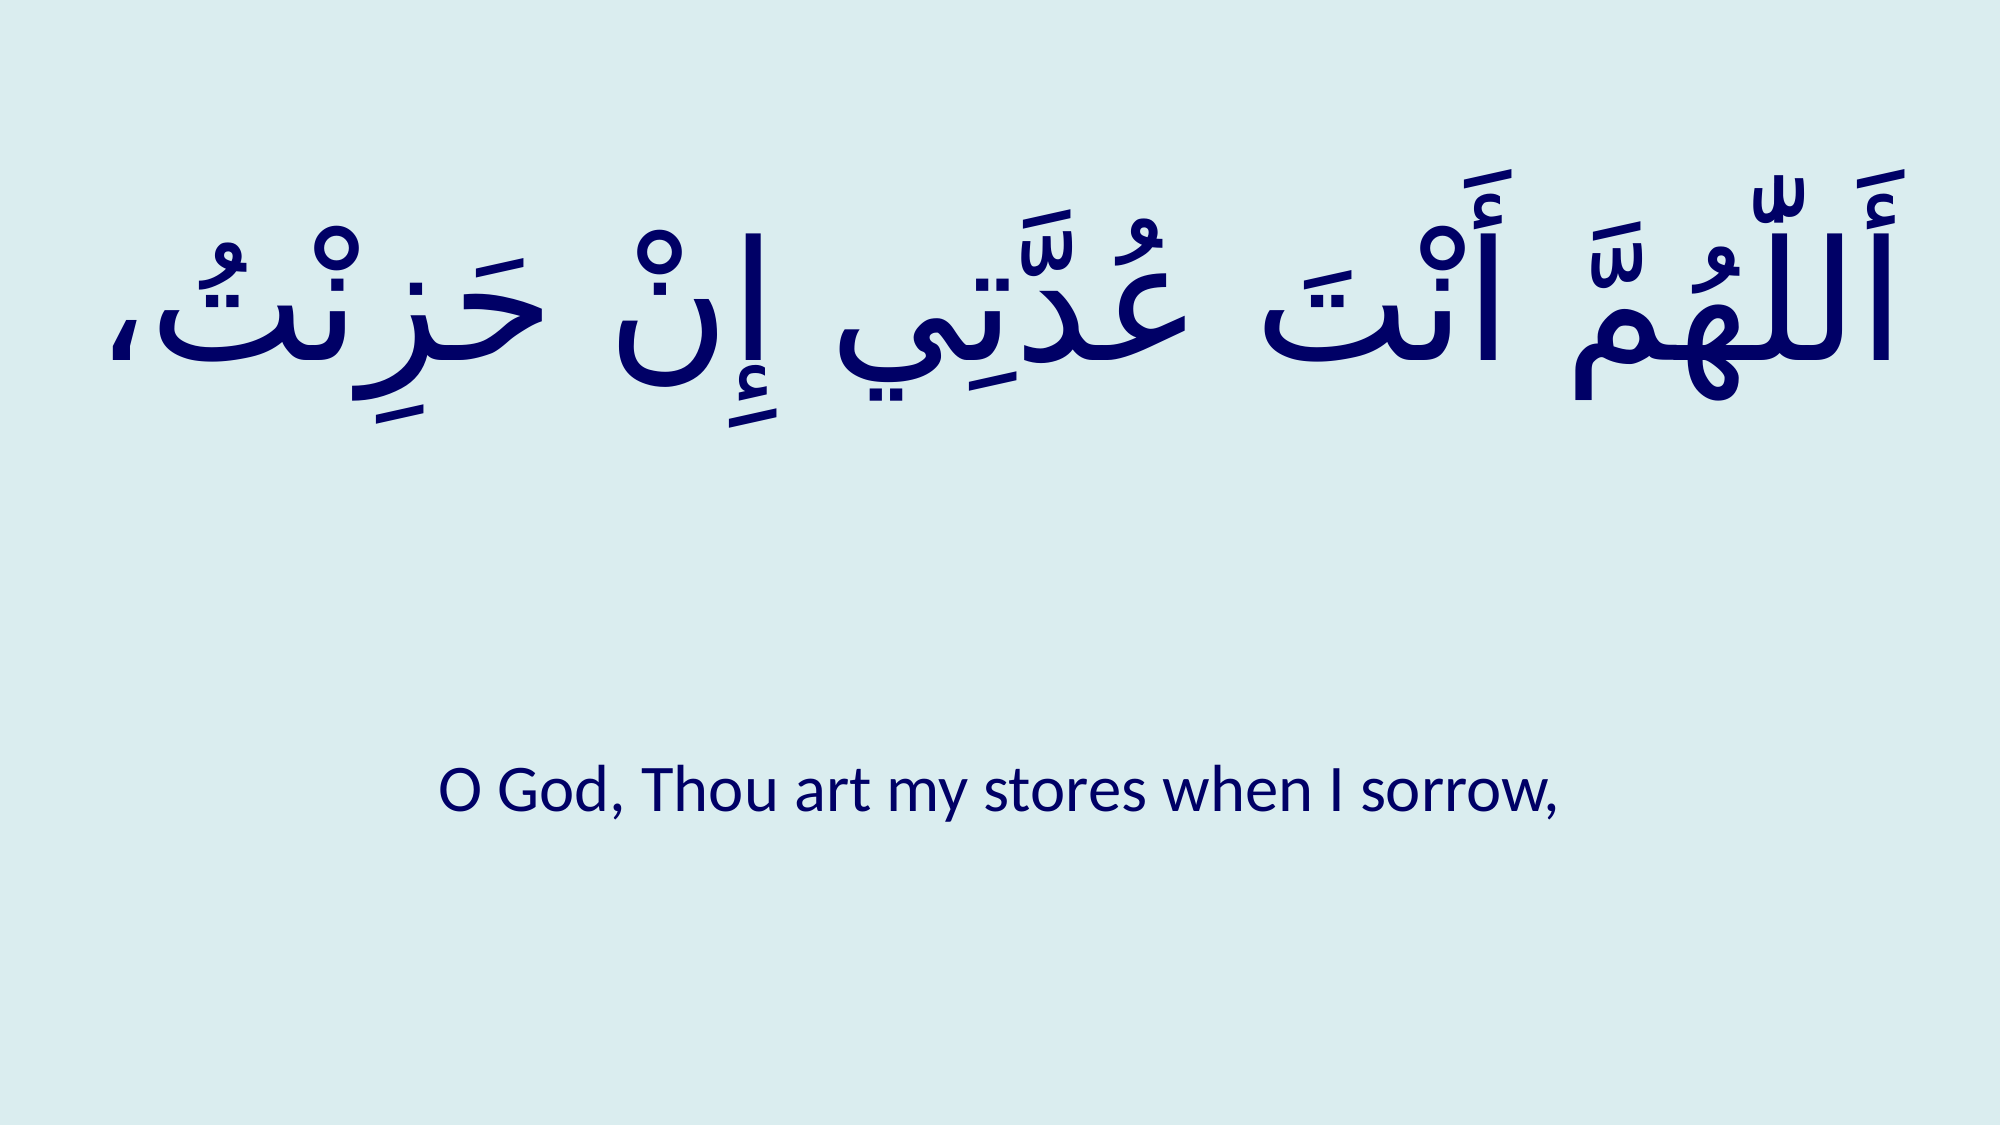

# أَللّٰهُمَّ أَنْتَ عُدَّتِي إِنْ حَزِنْتُ،
O God, Thou art my stores when I sorrow,